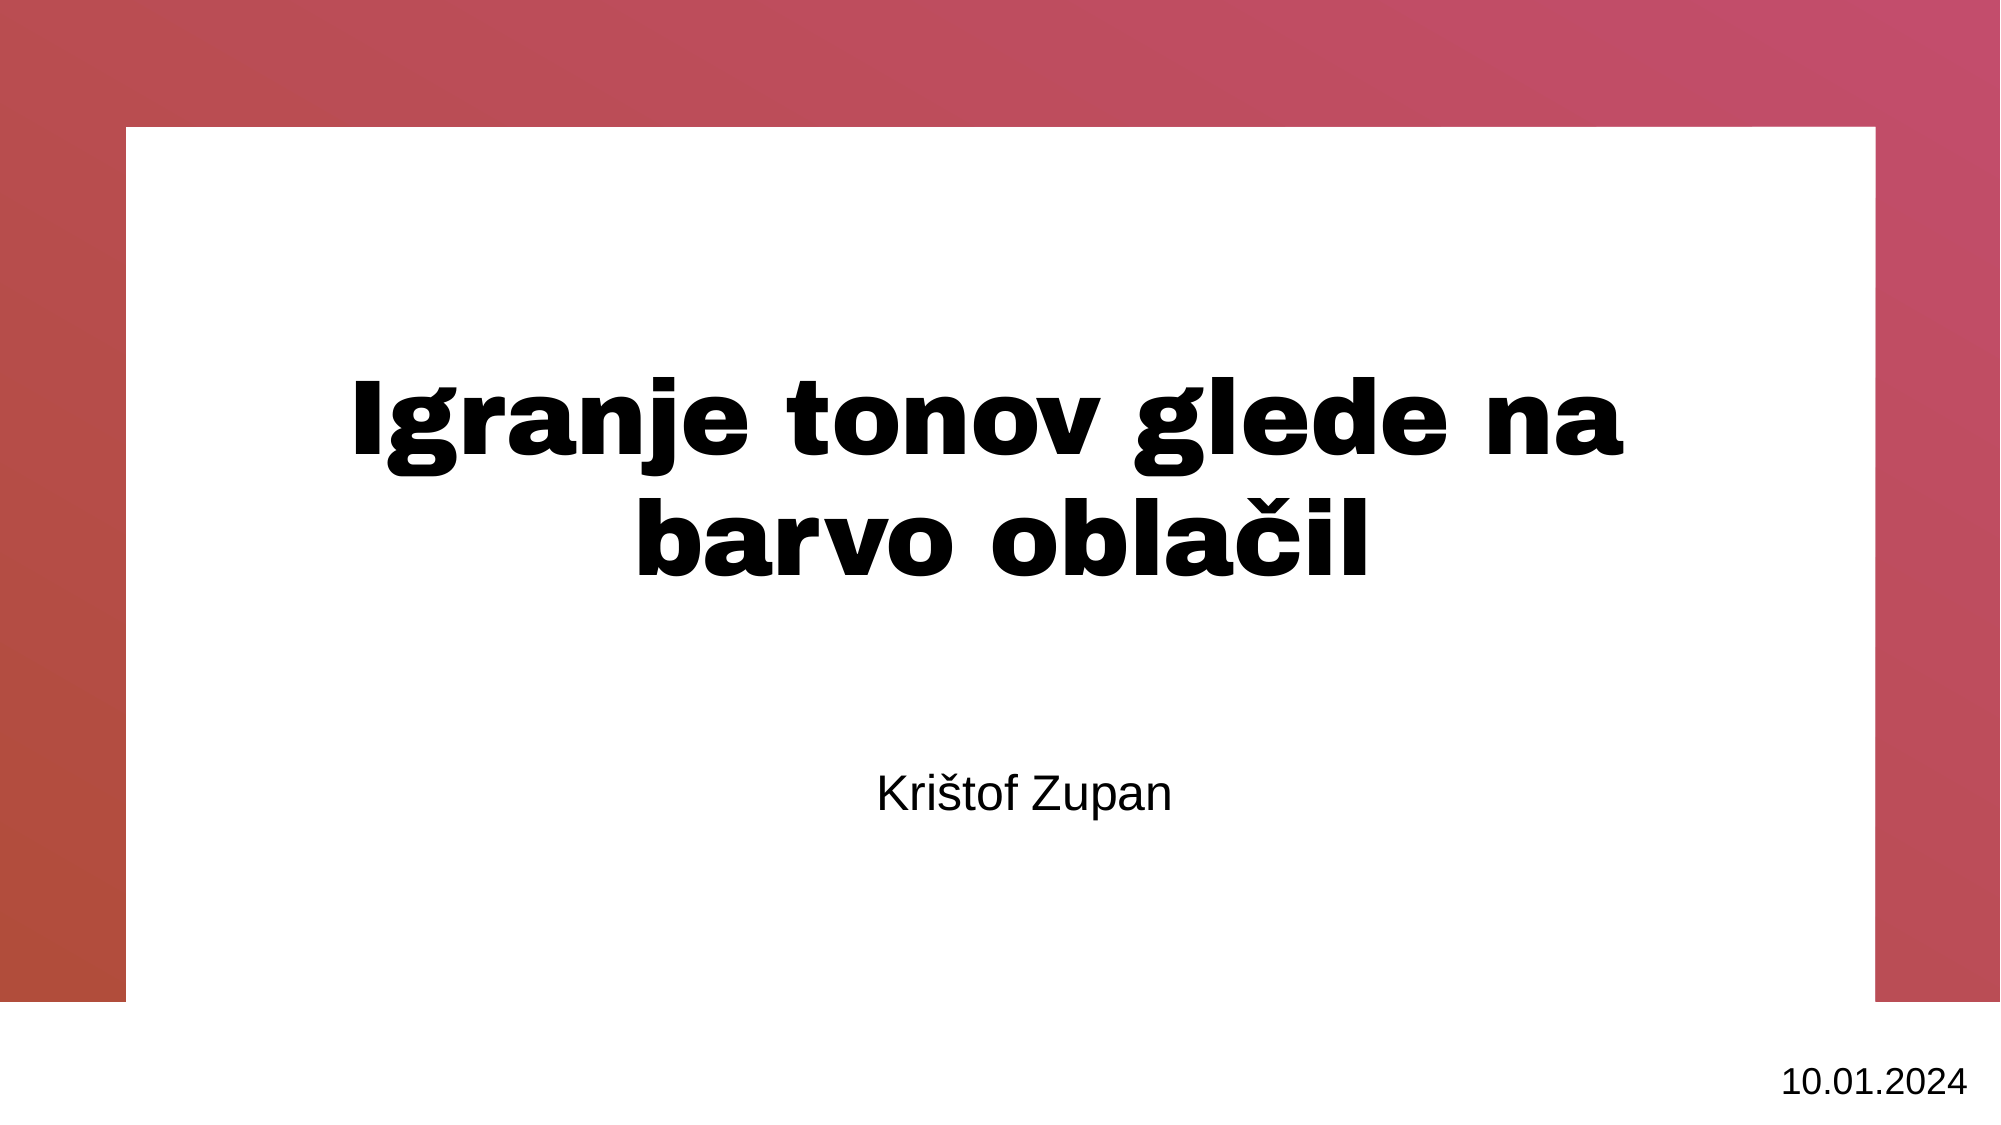

# Igranje tonov glede na barvo oblačil
Krištof Zupan
10.01.2024